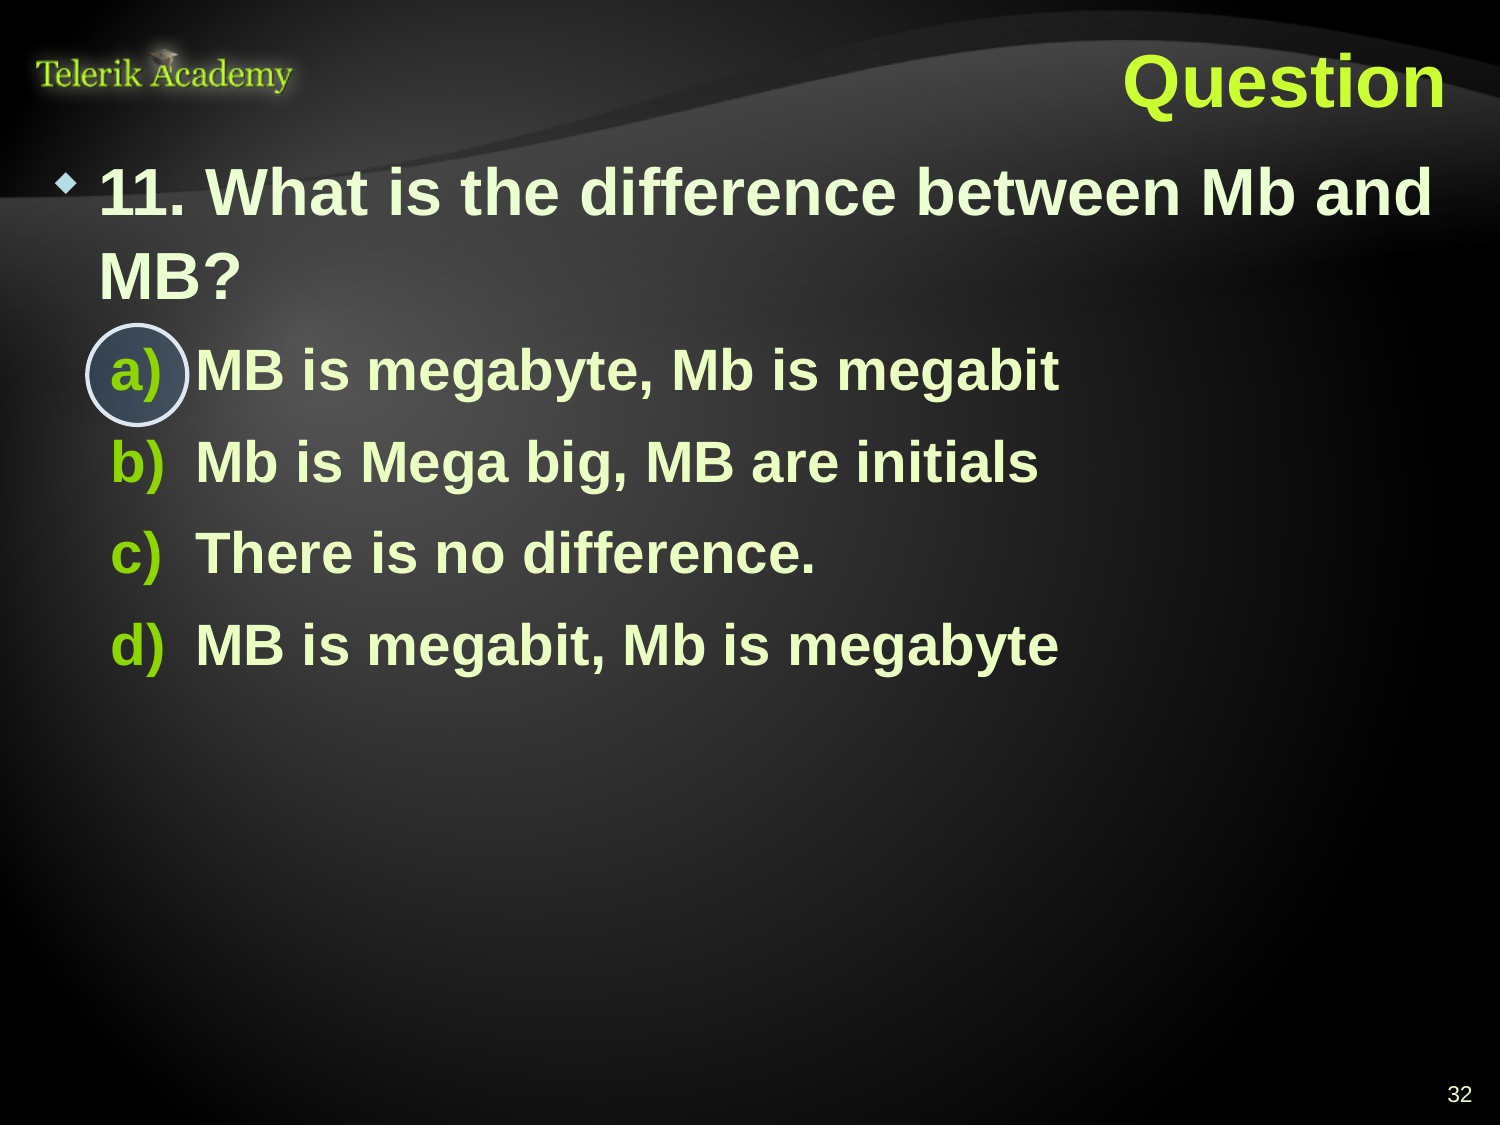

# Question
11. What is the difference between Mb and MB?
MB is megabyte, Mb is megabit
Mb is Mega big, MB are initials
There is no difference.
MB is megabit, Mb is megabyte

32